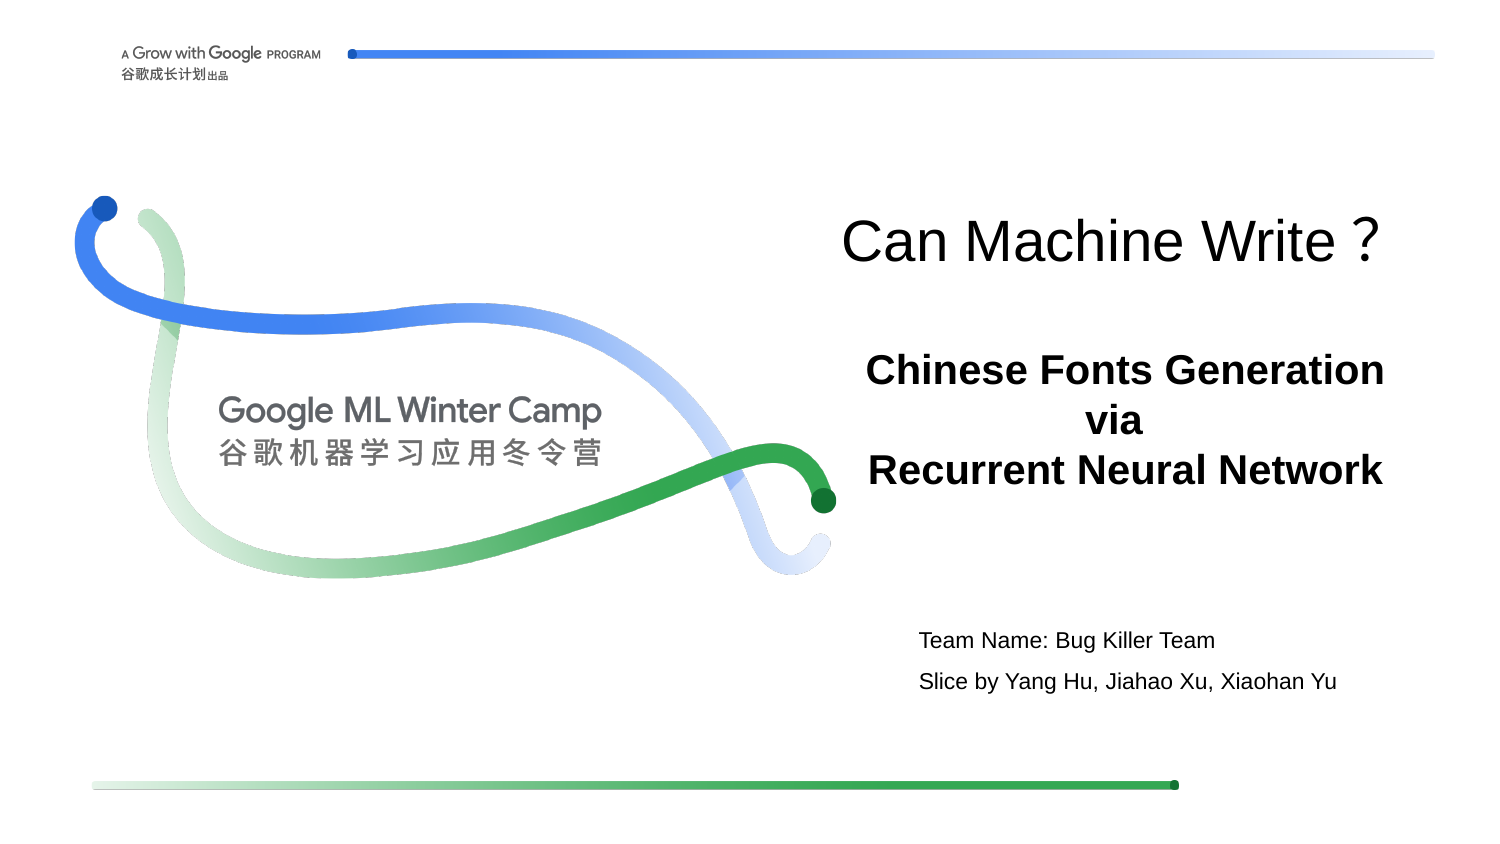

Can Machine Write？
Chinese Fonts Generation
via
Recurrent Neural Network
Team Name: Bug Killer Team
Slice by Yang Hu, Jiahao Xu, Xiaohan Yu